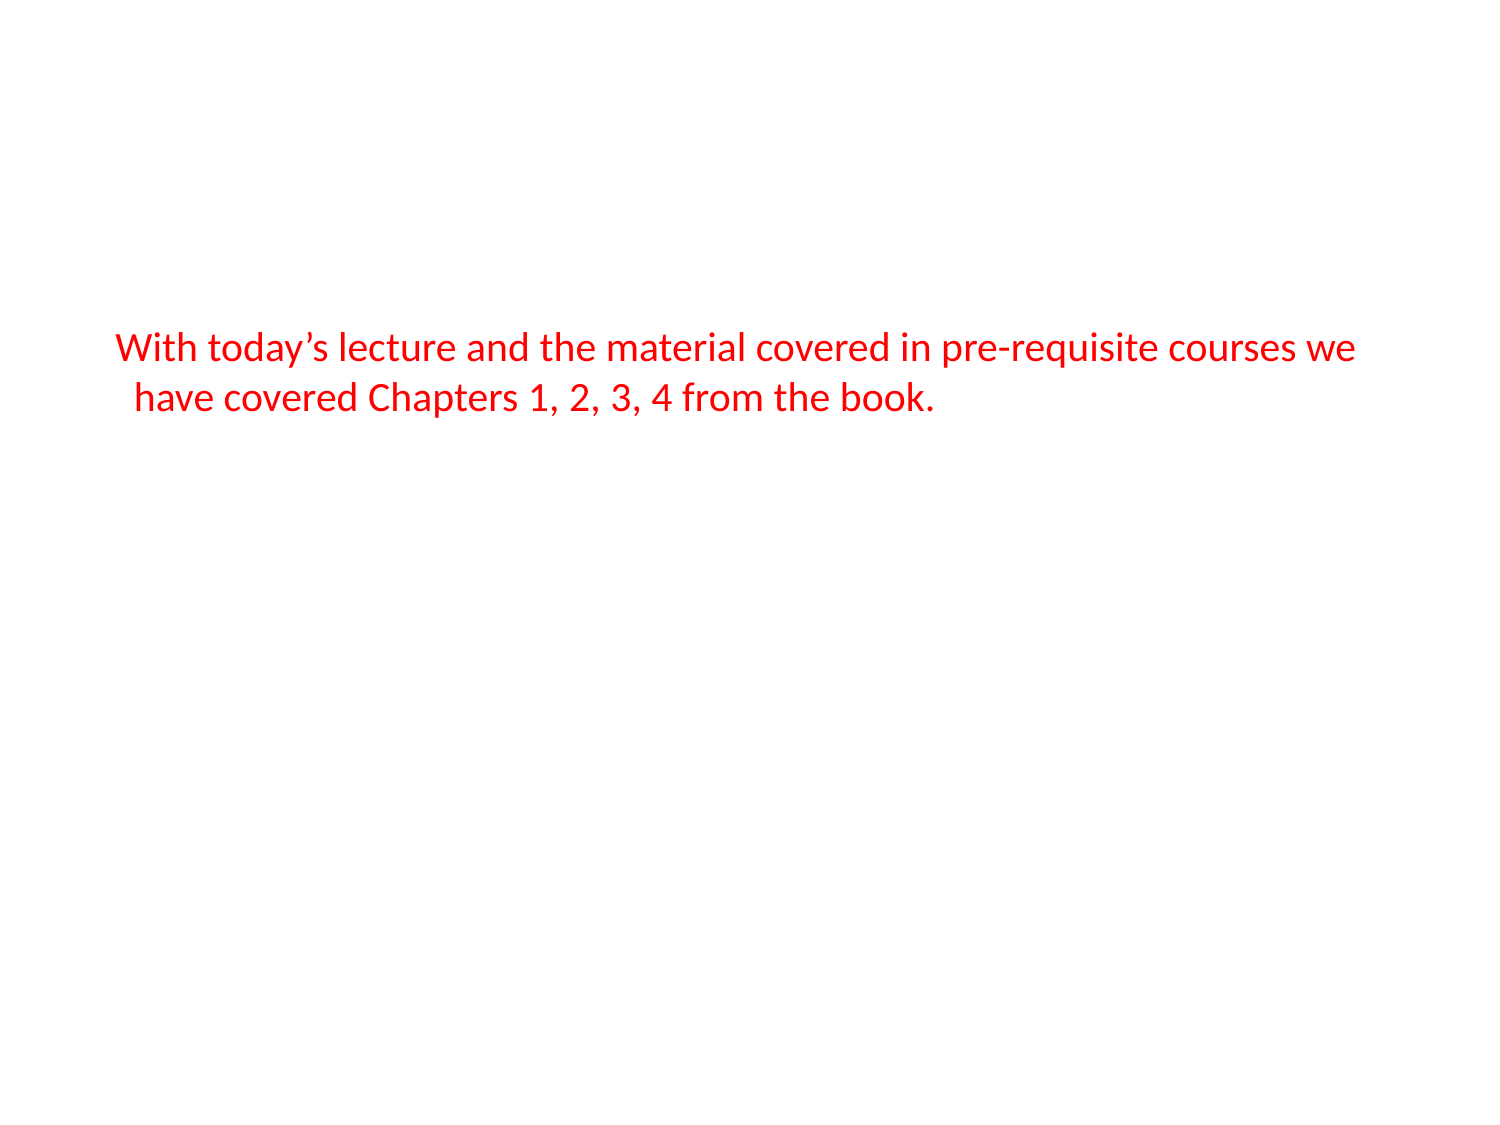

With today’s lecture and the material covered in pre-requisite courses we have covered Chapters 1, 2, 3, 4 from the book.